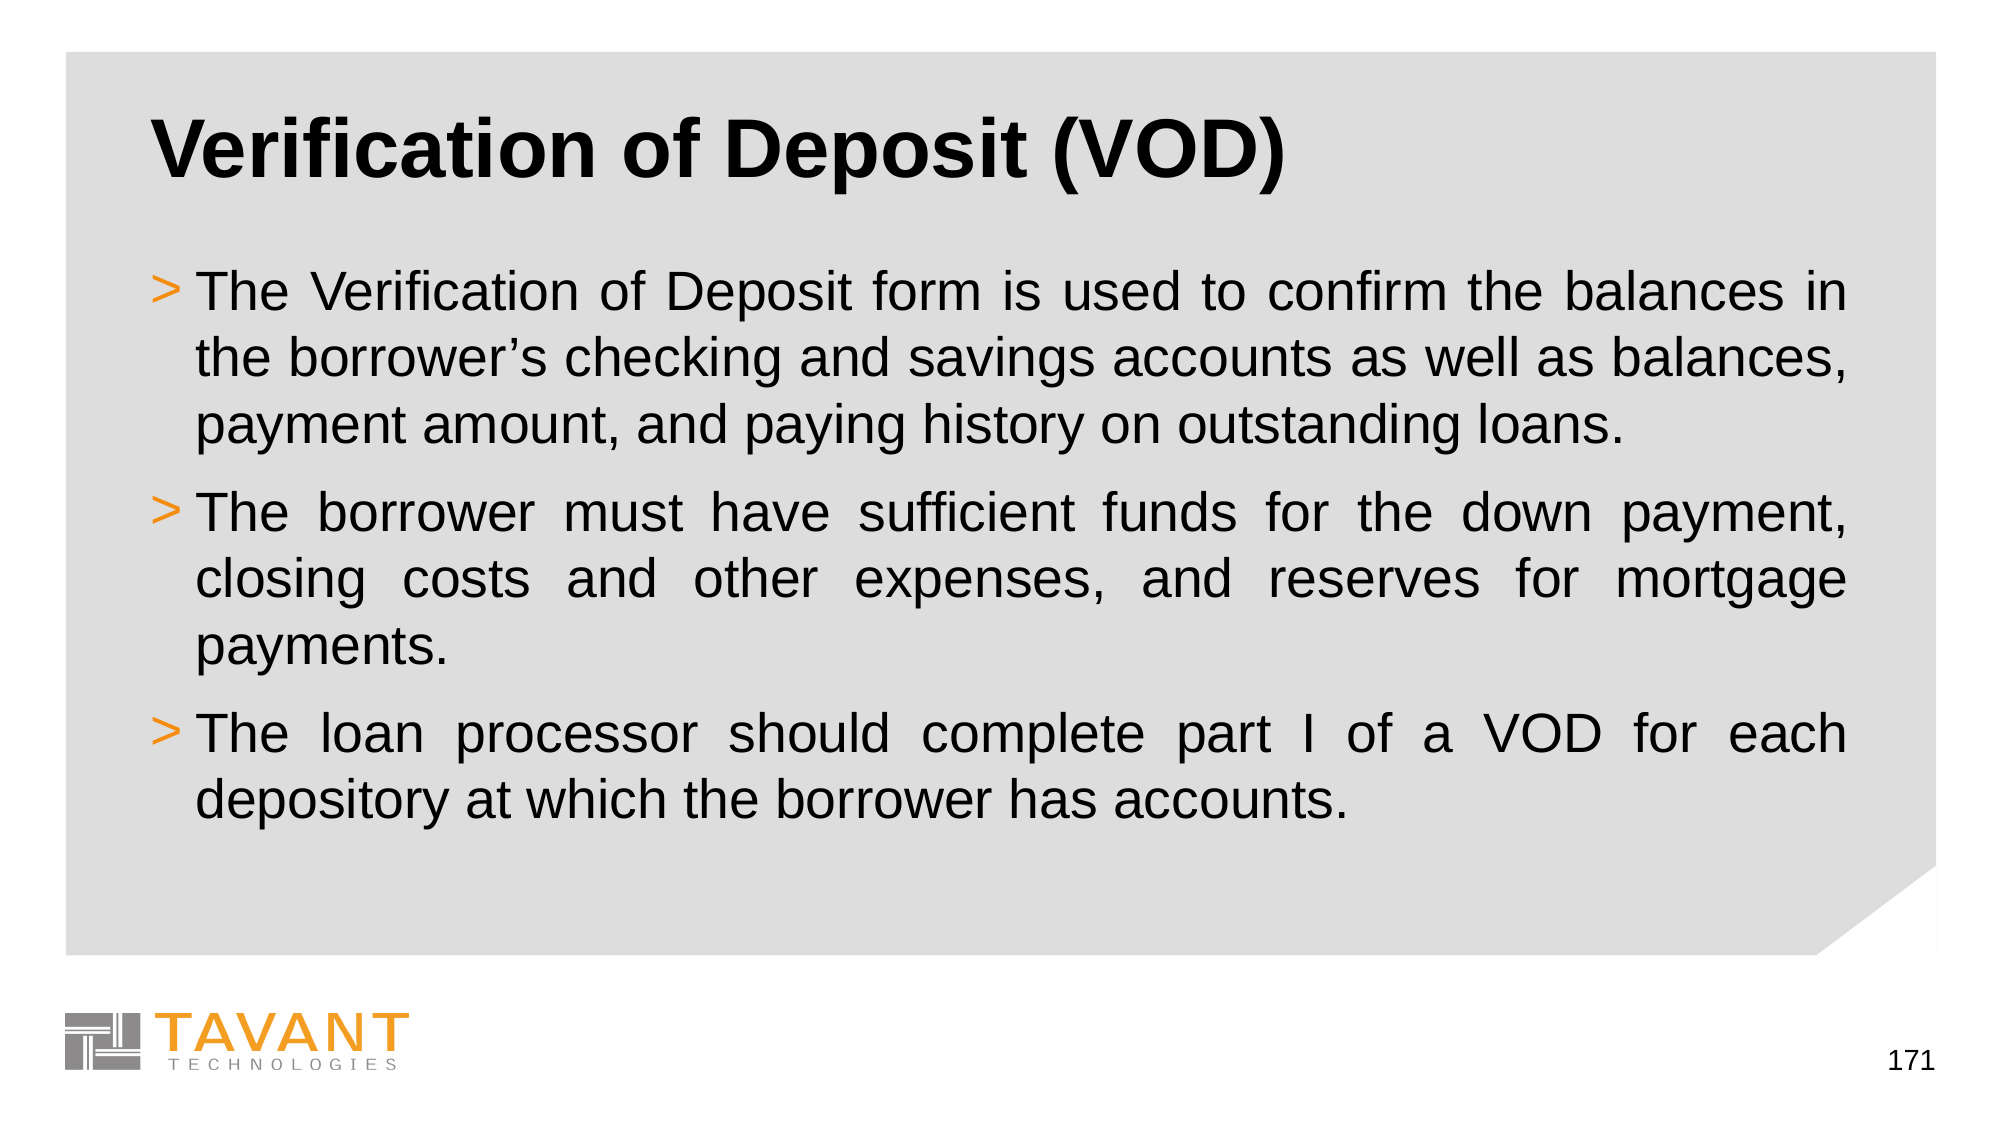

# Verification of Deposit (VOD)
The Verification of Deposit form is used to confirm the balances in the borrower’s checking and savings accounts as well as balances, payment amount, and paying history on outstanding loans.
The borrower must have sufficient funds for the down payment, closing costs and other expenses, and reserves for mortgage payments.
The loan processor should complete part I of a VOD for each depository at which the borrower has accounts.

171